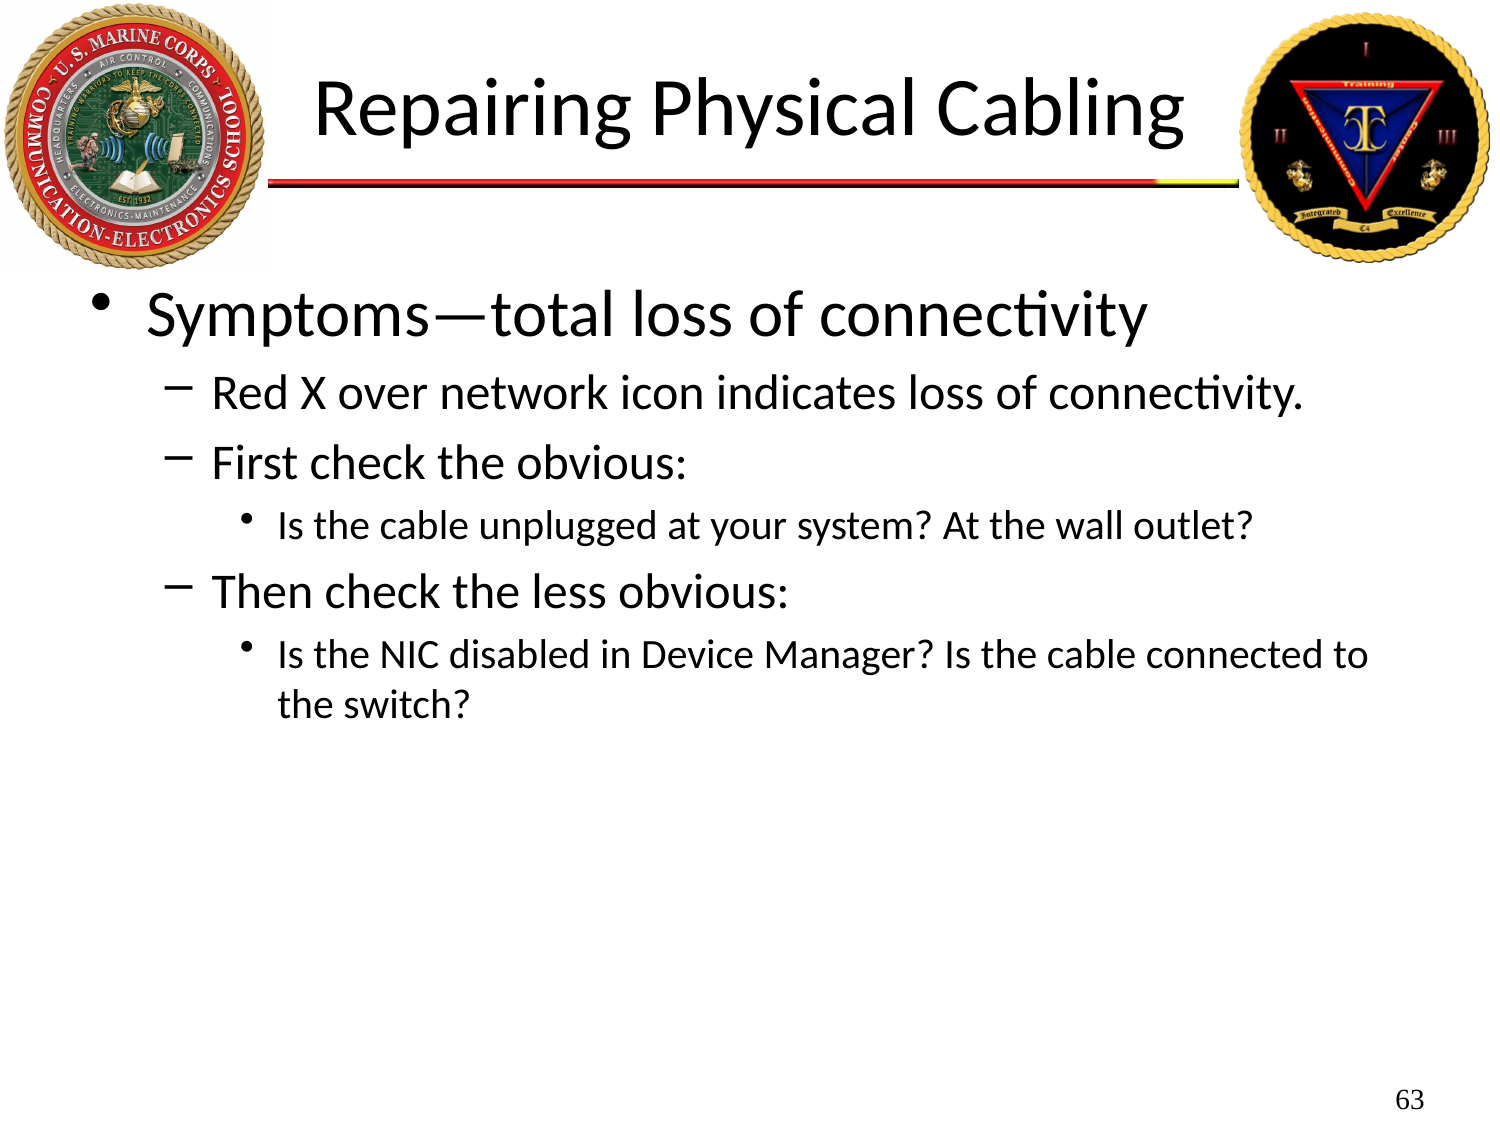

# Repairing Physical Cabling
Symptoms—total loss of connectivity
Red X over network icon indicates loss of connectivity.
First check the obvious:
Is the cable unplugged at your system? At the wall outlet?
Then check the less obvious:
Is the NIC disabled in Device Manager? Is the cable connected to the switch?